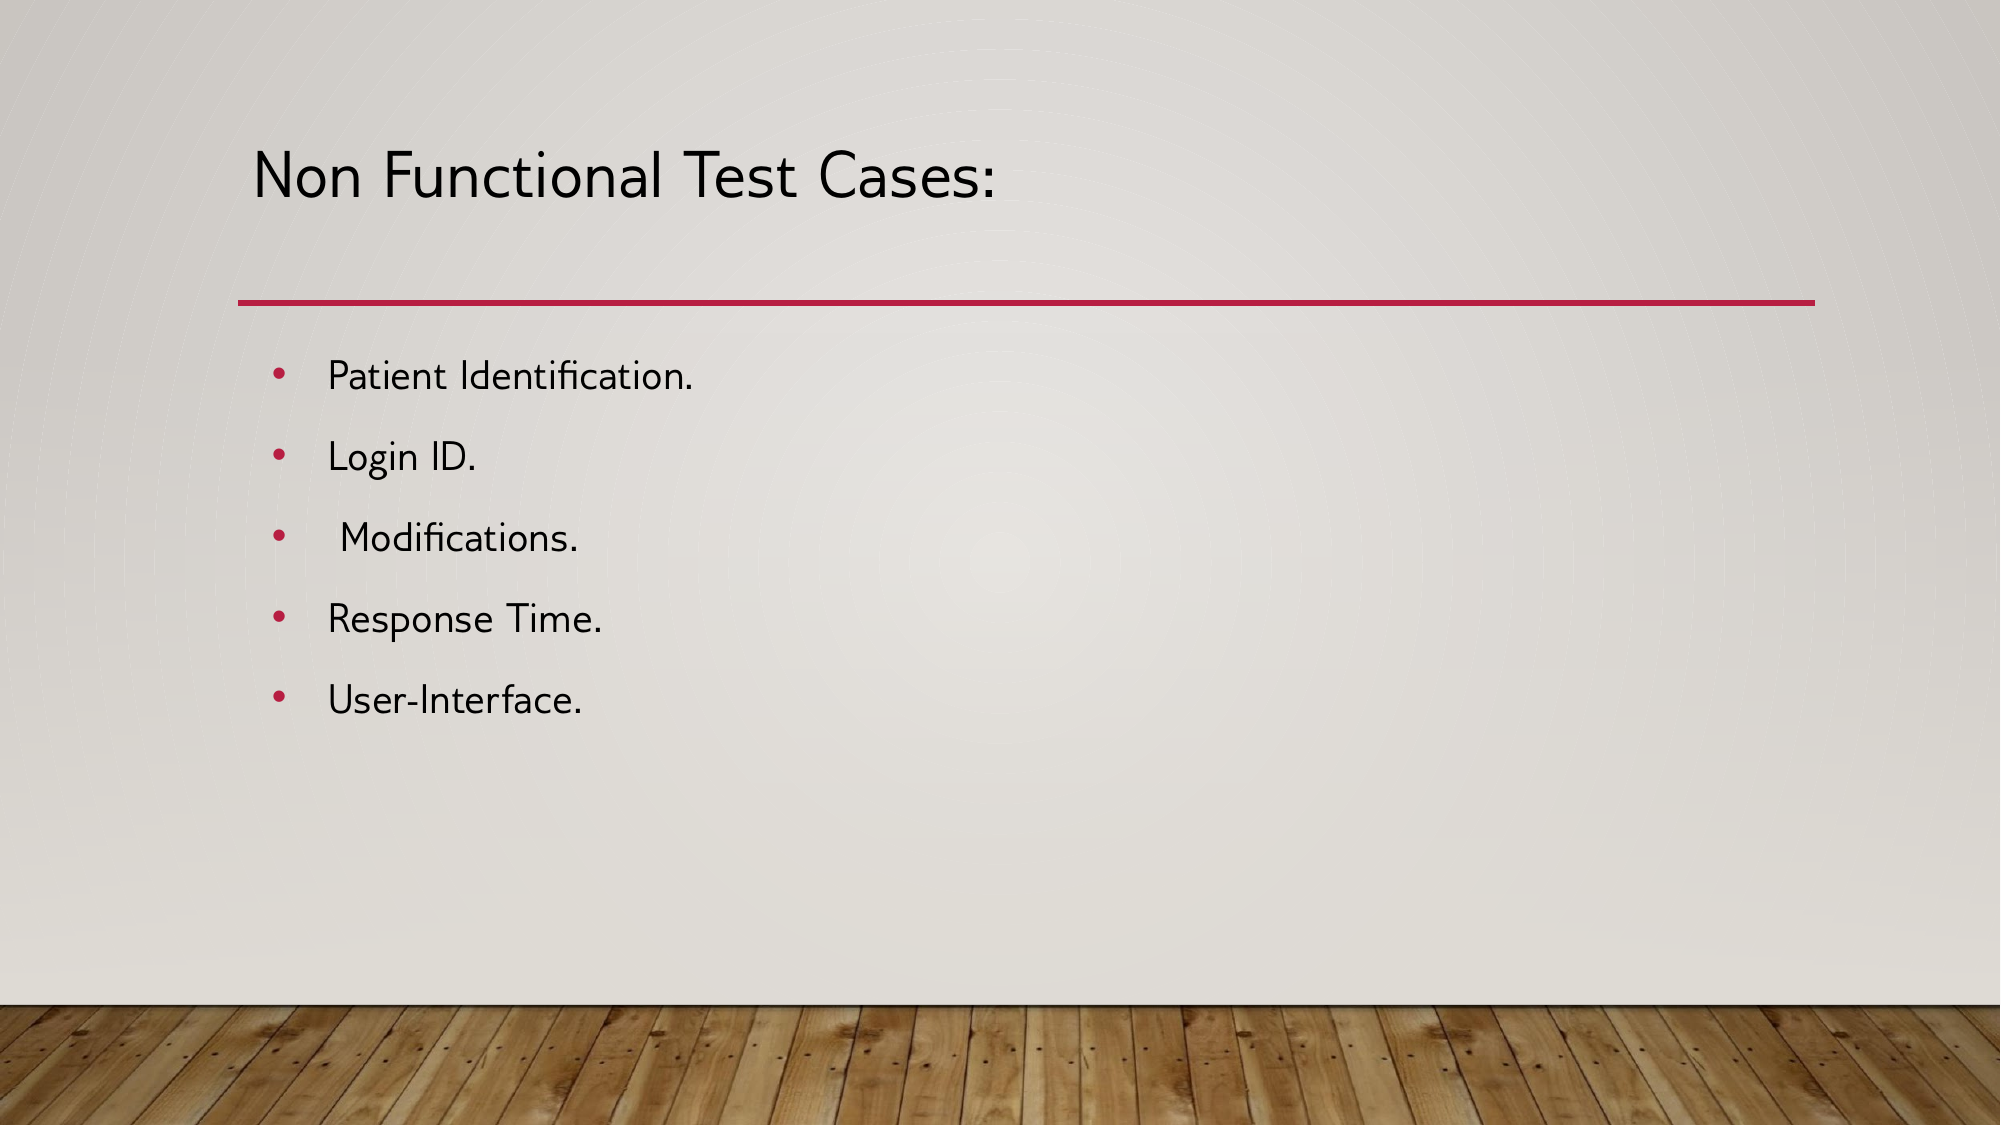

# Non Functional Test Cases:
Patient Identification.
Login ID.
 Modifications.
Response Time.
User-Interface.